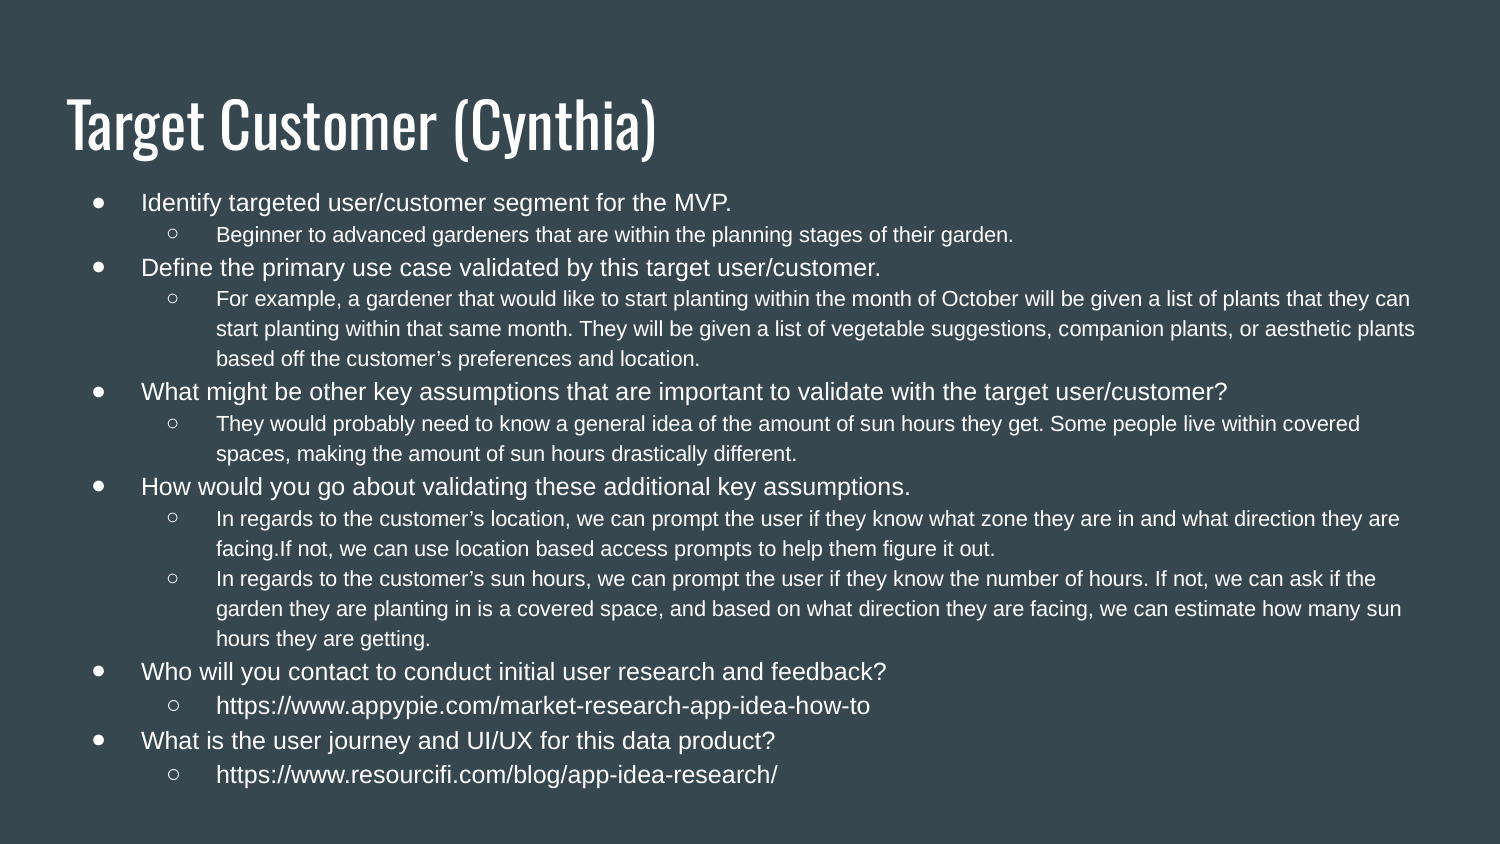

# Target Customer (Cynthia)
Identify targeted user/customer segment for the MVP.
Beginner to advanced gardeners that are within the planning stages of their garden.
Define the primary use case validated by this target user/customer.
For example, a gardener that would like to start planting within the month of October will be given a list of plants that they can start planting within that same month. They will be given a list of vegetable suggestions, companion plants, or aesthetic plants based off the customer’s preferences and location.
What might be other key assumptions that are important to validate with the target user/customer?
They would probably need to know a general idea of the amount of sun hours they get. Some people live within covered spaces, making the amount of sun hours drastically different.
How would you go about validating these additional key assumptions.
In regards to the customer’s location, we can prompt the user if they know what zone they are in and what direction they are facing.If not, we can use location based access prompts to help them figure it out.
In regards to the customer’s sun hours, we can prompt the user if they know the number of hours. If not, we can ask if the garden they are planting in is a covered space, and based on what direction they are facing, we can estimate how many sun hours they are getting.
Who will you contact to conduct initial user research and feedback?
https://www.appypie.com/market-research-app-idea-how-to
What is the user journey and UI/UX for this data product?
https://www.resourcifi.com/blog/app-idea-research/